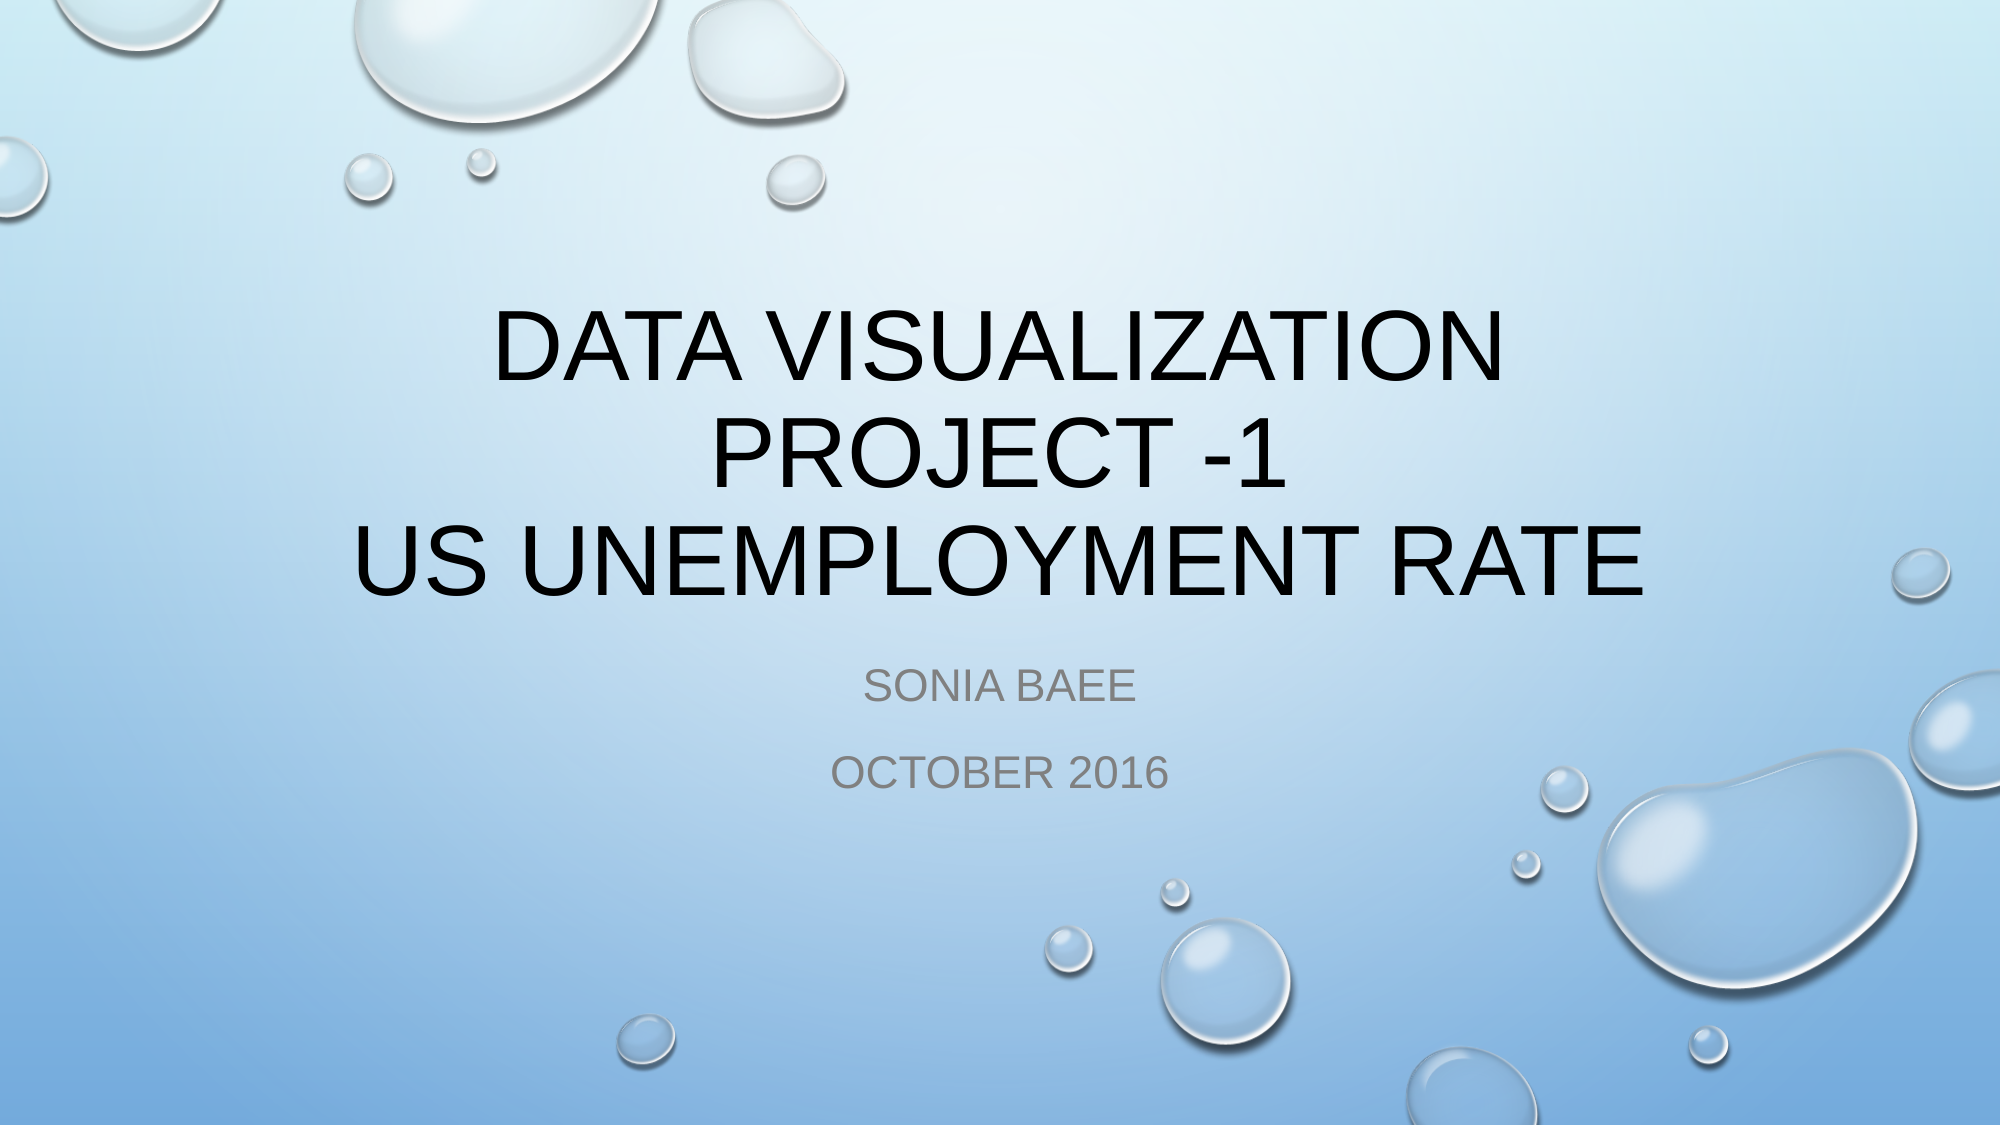

# Data Visualization Project -1 US unemployment rate
Sonia Baee
October 2016